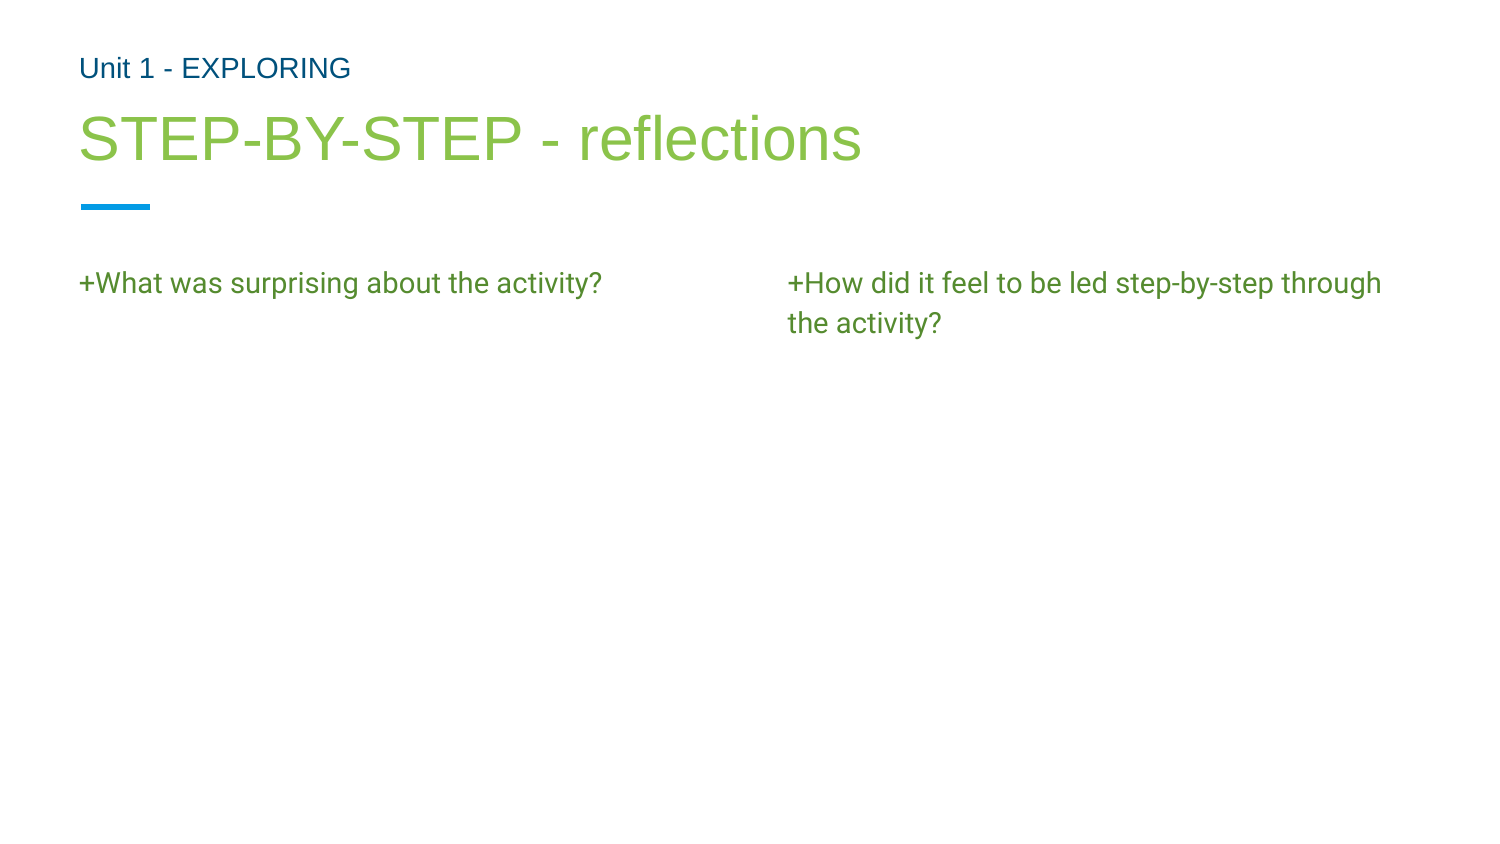

Unit 1 - EXPLORING
# STEP-BY-STEP - reflections
+What was surprising about the activity?
+How did it feel to be led step-by-step through the activity?